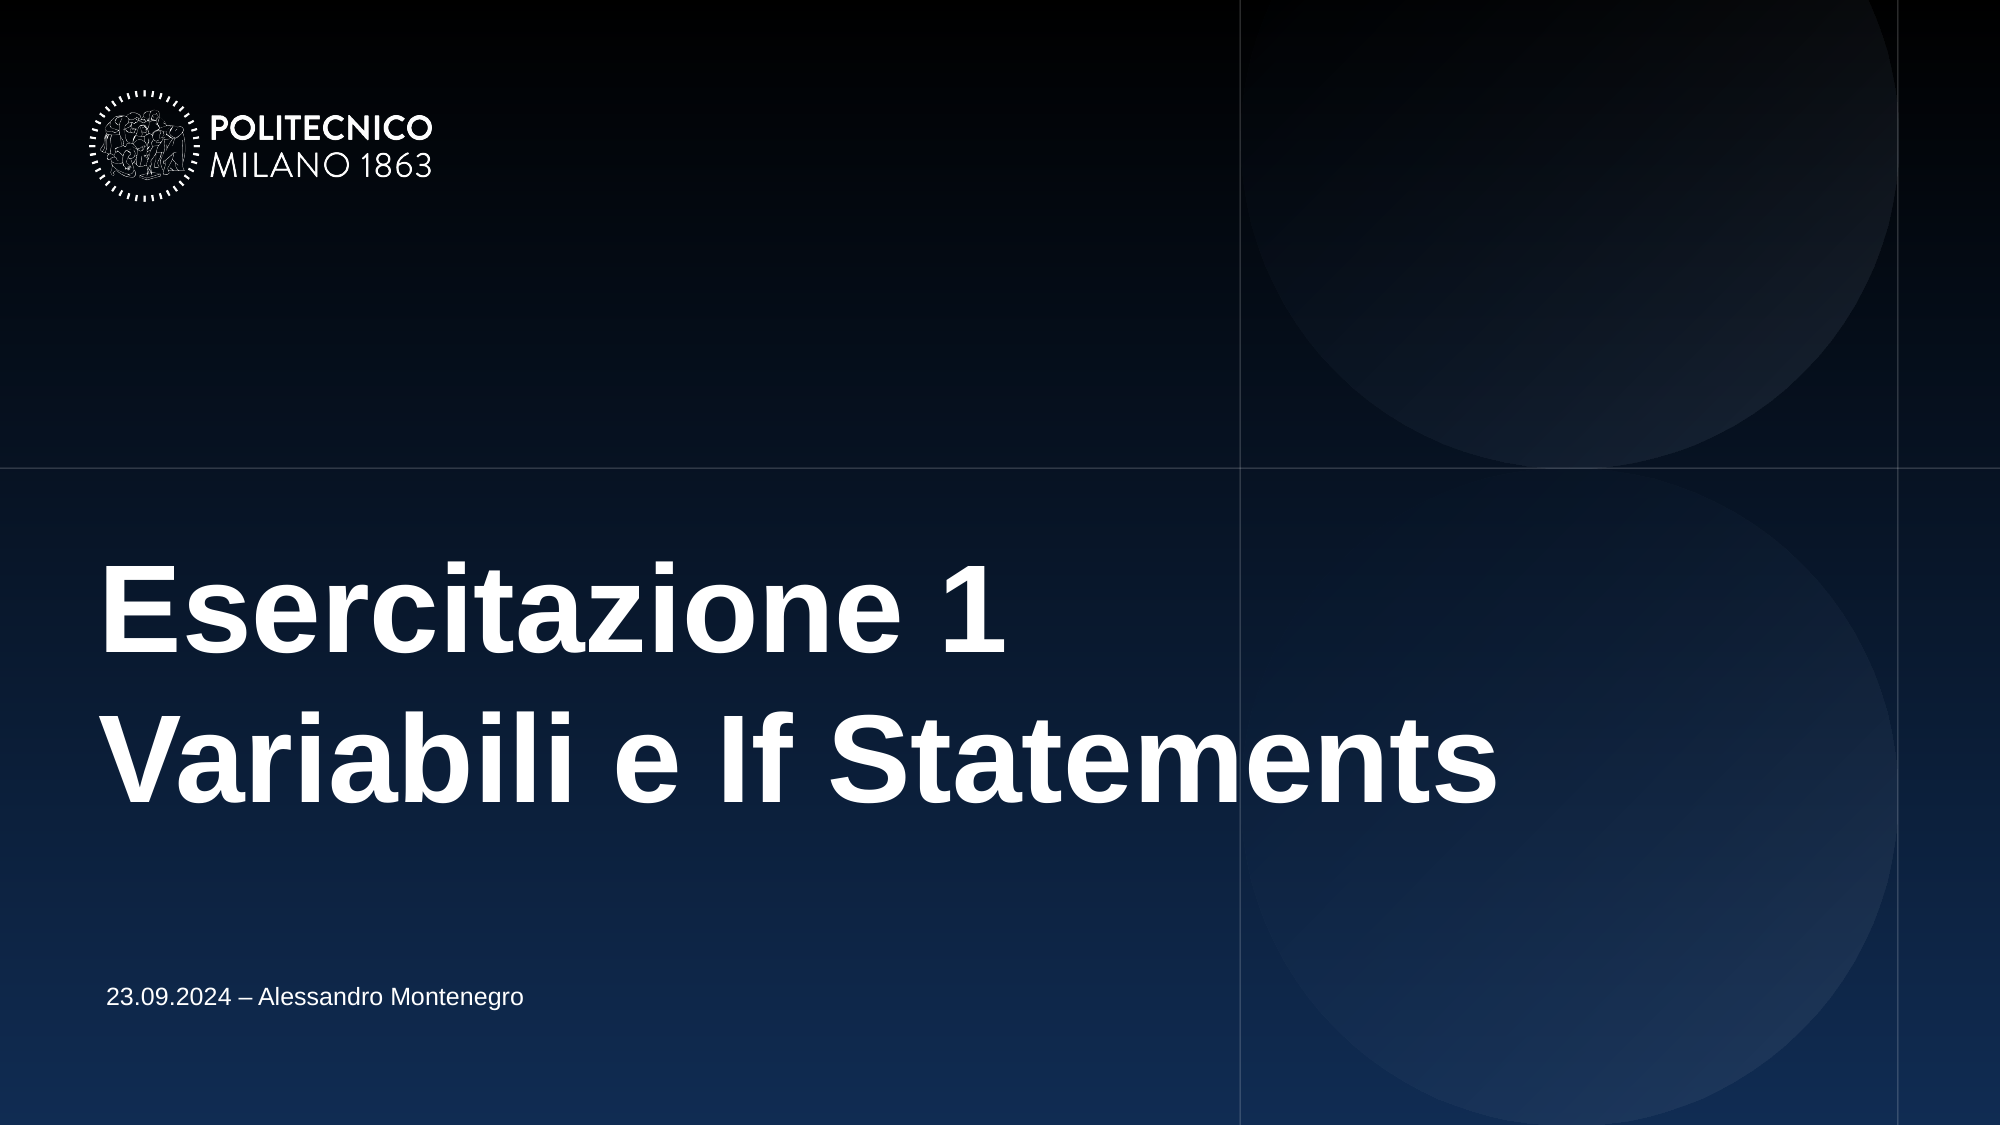

# Esercitazione 1 Variabili e If Statements
23.09.2024 – Alessandro Montenegro